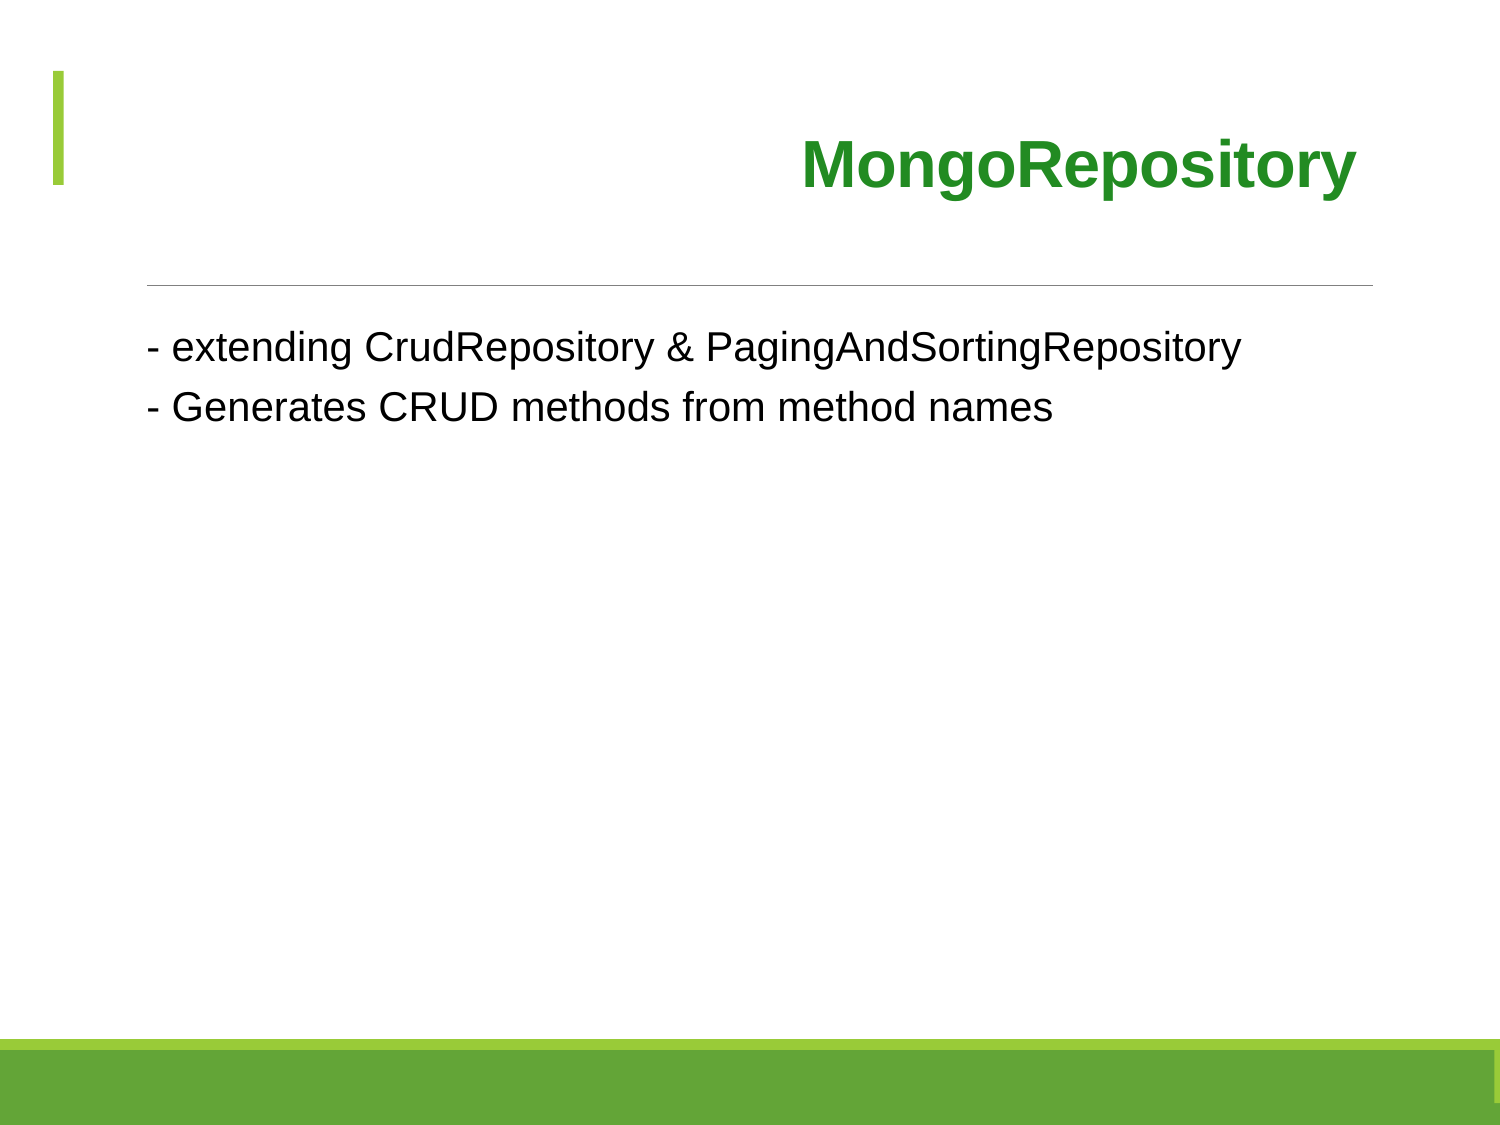

# MongoRepository
- extending CrudRepository & PagingAndSortingRepository
- Generates CRUD methods from method names